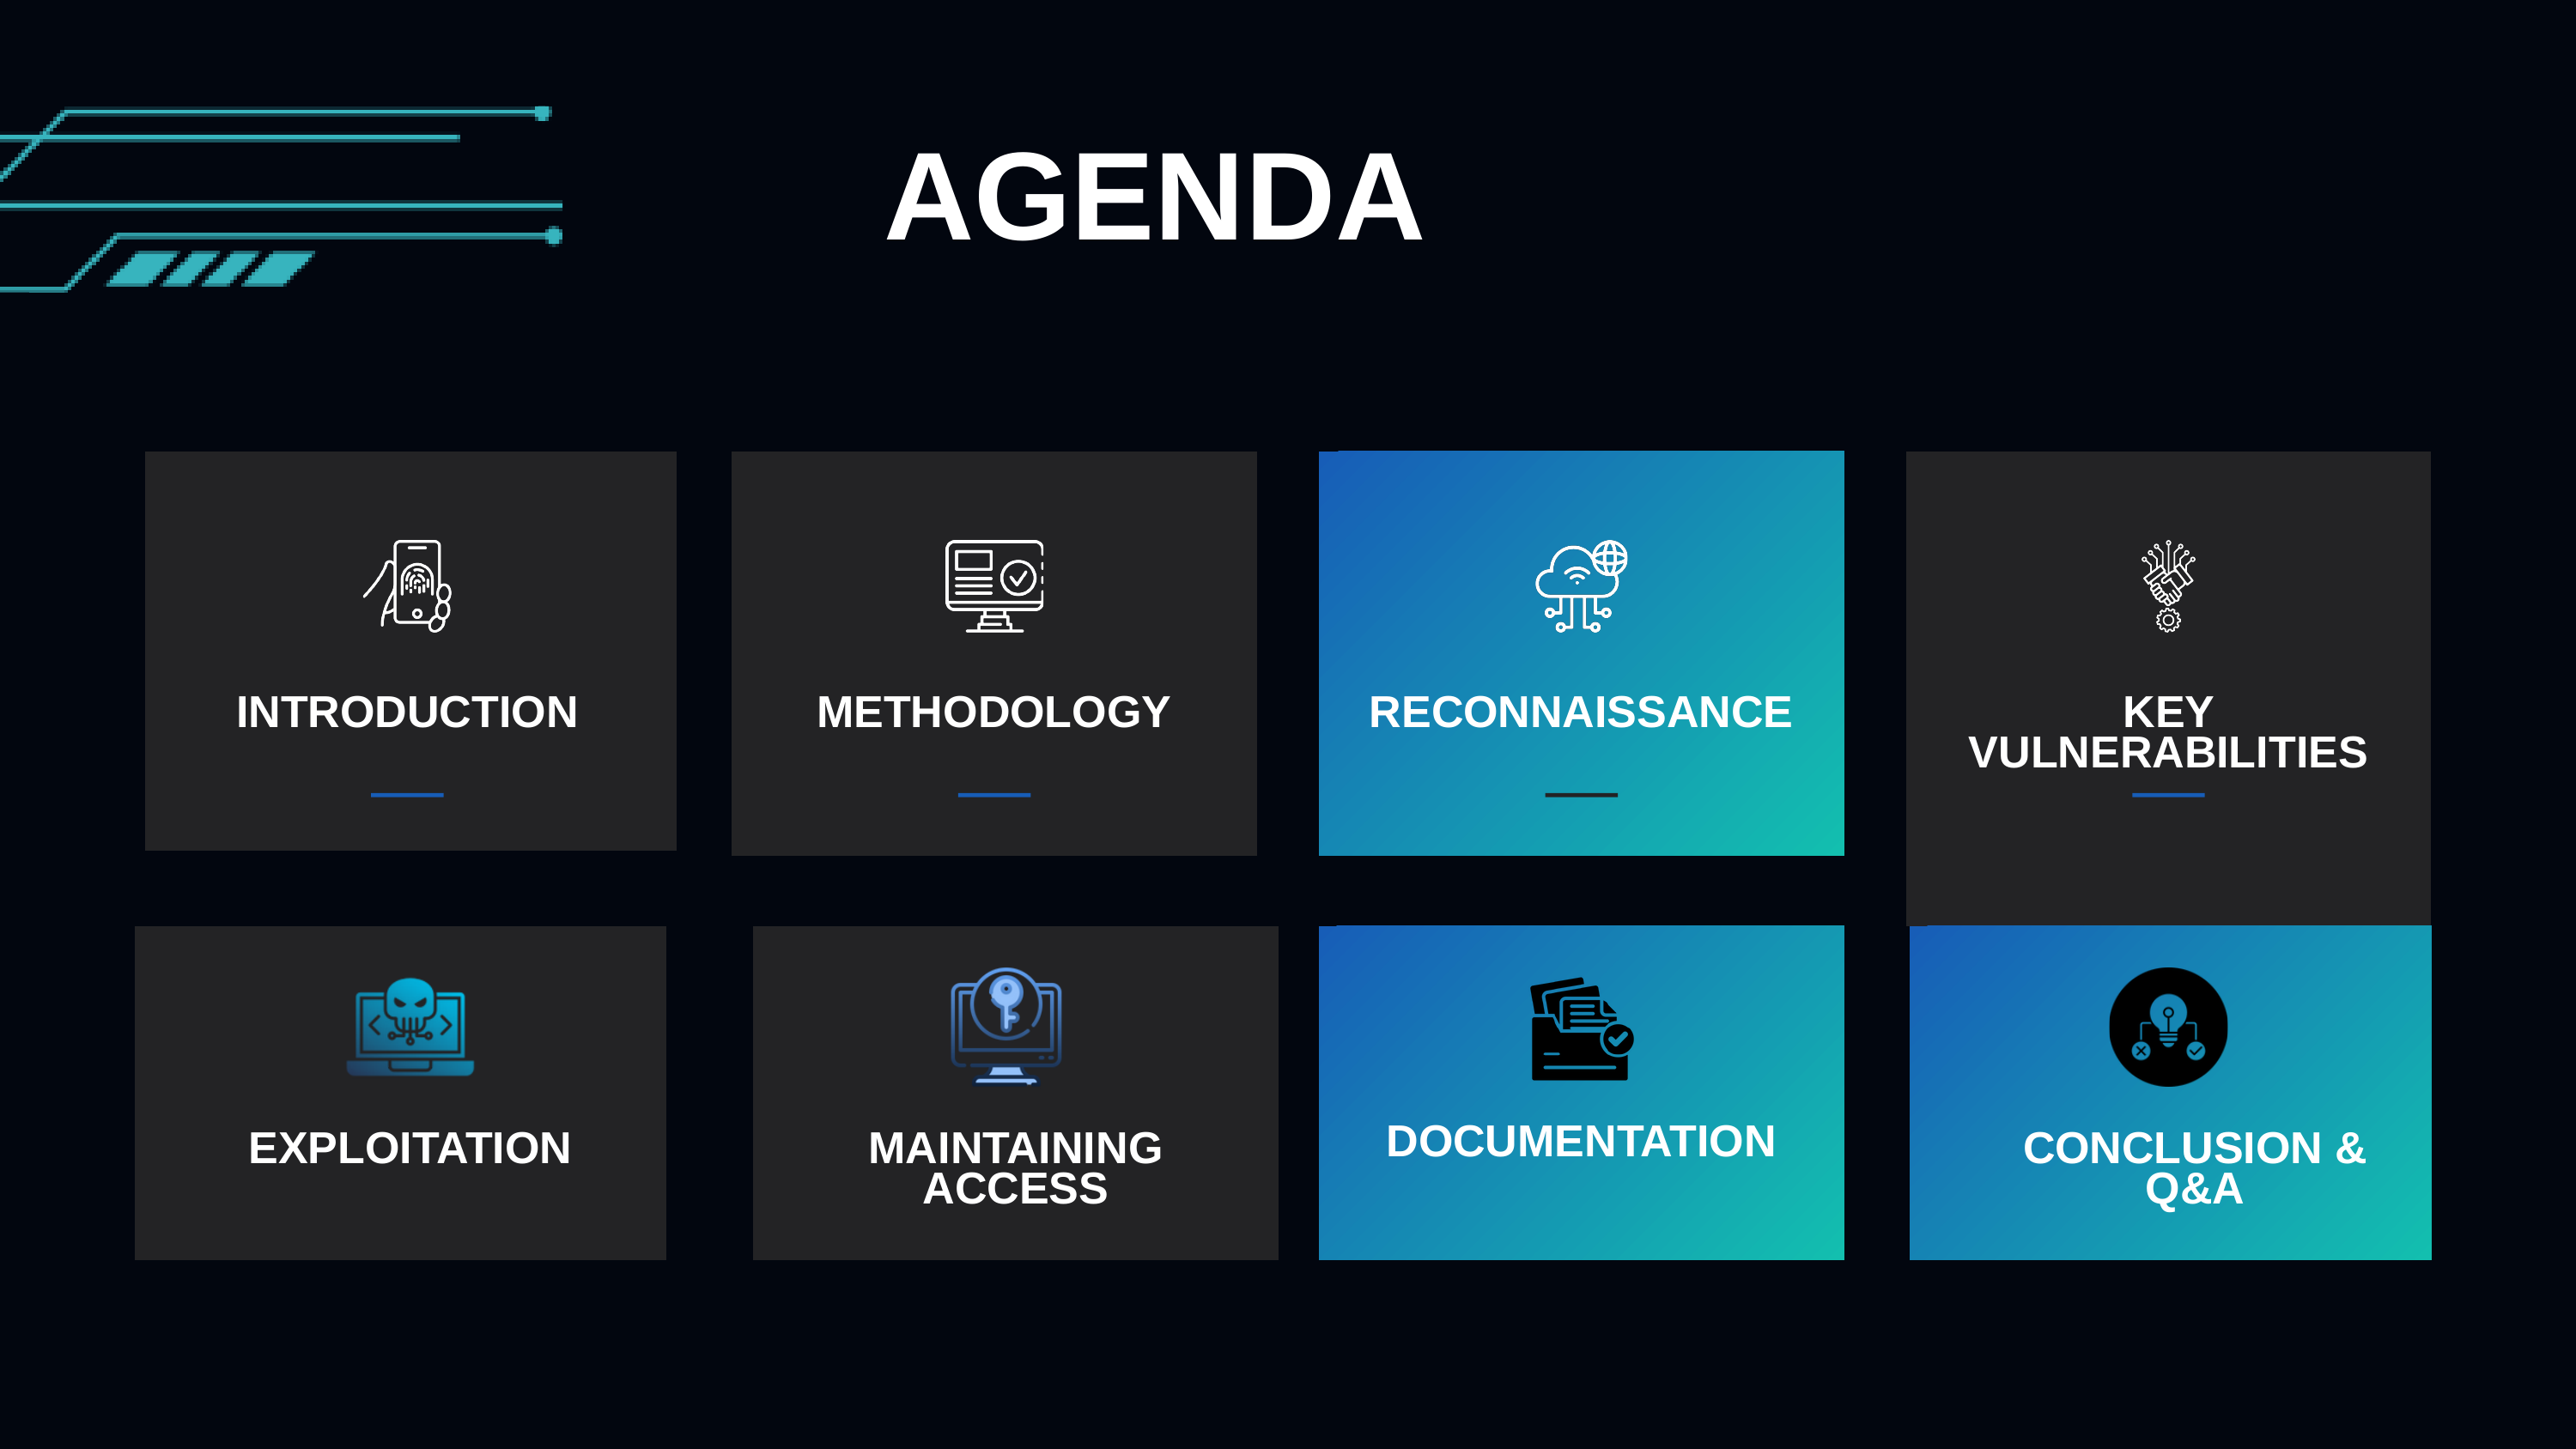

AGENDA

INTRODUCTION

METHODOLOGY

RECONNAISSANCE

KEY VULNERABILITIES

DOCUMENTATION

EXPLOITATION

MAINTAINING ACCESS
CONCLUSION & Q&A